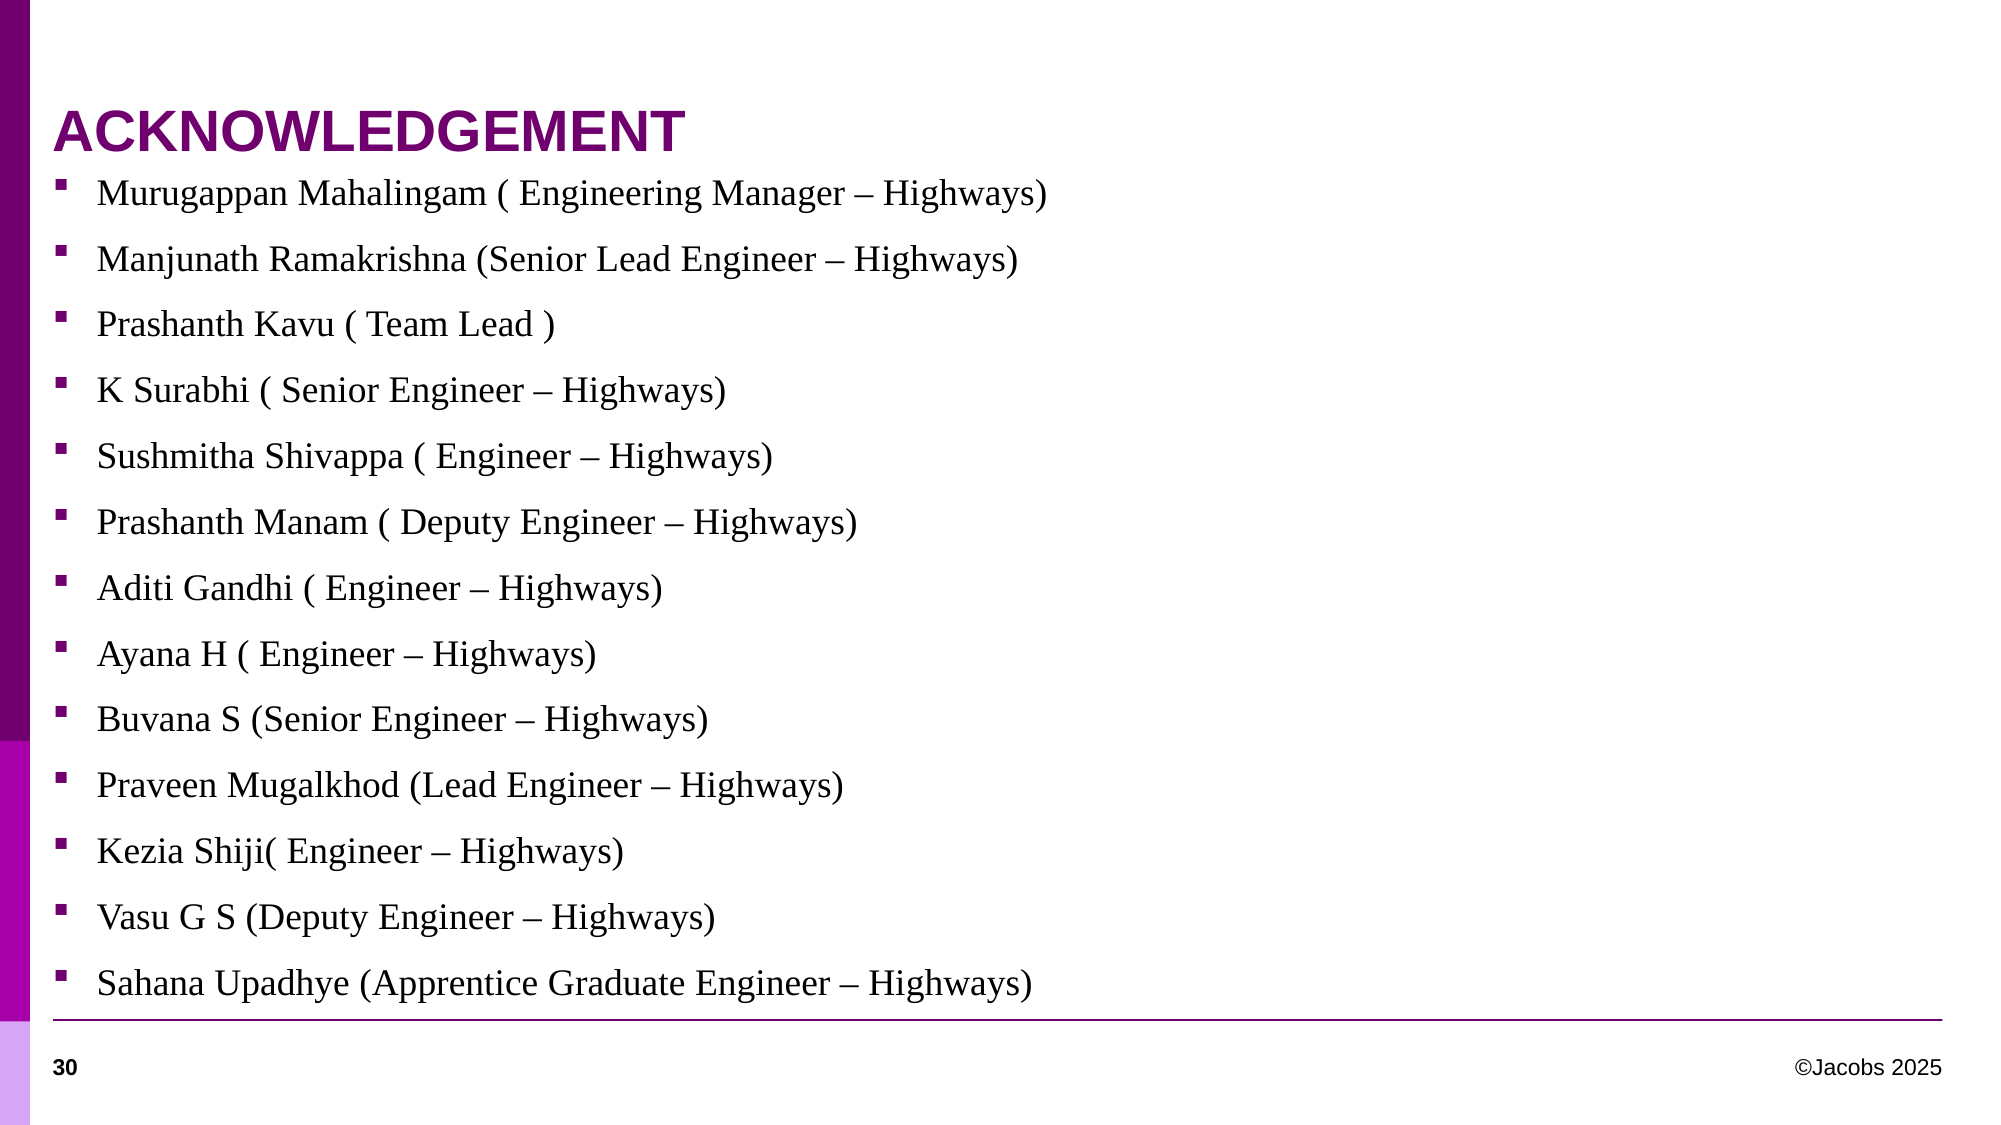

# ACKNOWLEDGEMENT
Murugappan Mahalingam ( Engineering Manager – Highways)
Manjunath Ramakrishna (Senior Lead Engineer – Highways)
Prashanth Kavu ( Team Lead )
K Surabhi ( Senior Engineer – Highways)
Sushmitha Shivappa ( Engineer – Highways)
Prashanth Manam ( Deputy Engineer – Highways)
Aditi Gandhi ( Engineer – Highways)
Ayana H ( Engineer – Highways)
Buvana S (Senior Engineer – Highways)
Praveen Mugalkhod (Lead Engineer – Highways)
Kezia Shiji( Engineer – Highways)
Vasu G S (Deputy Engineer – Highways)
Sahana Upadhye (Apprentice Graduate Engineer – Highways)

30